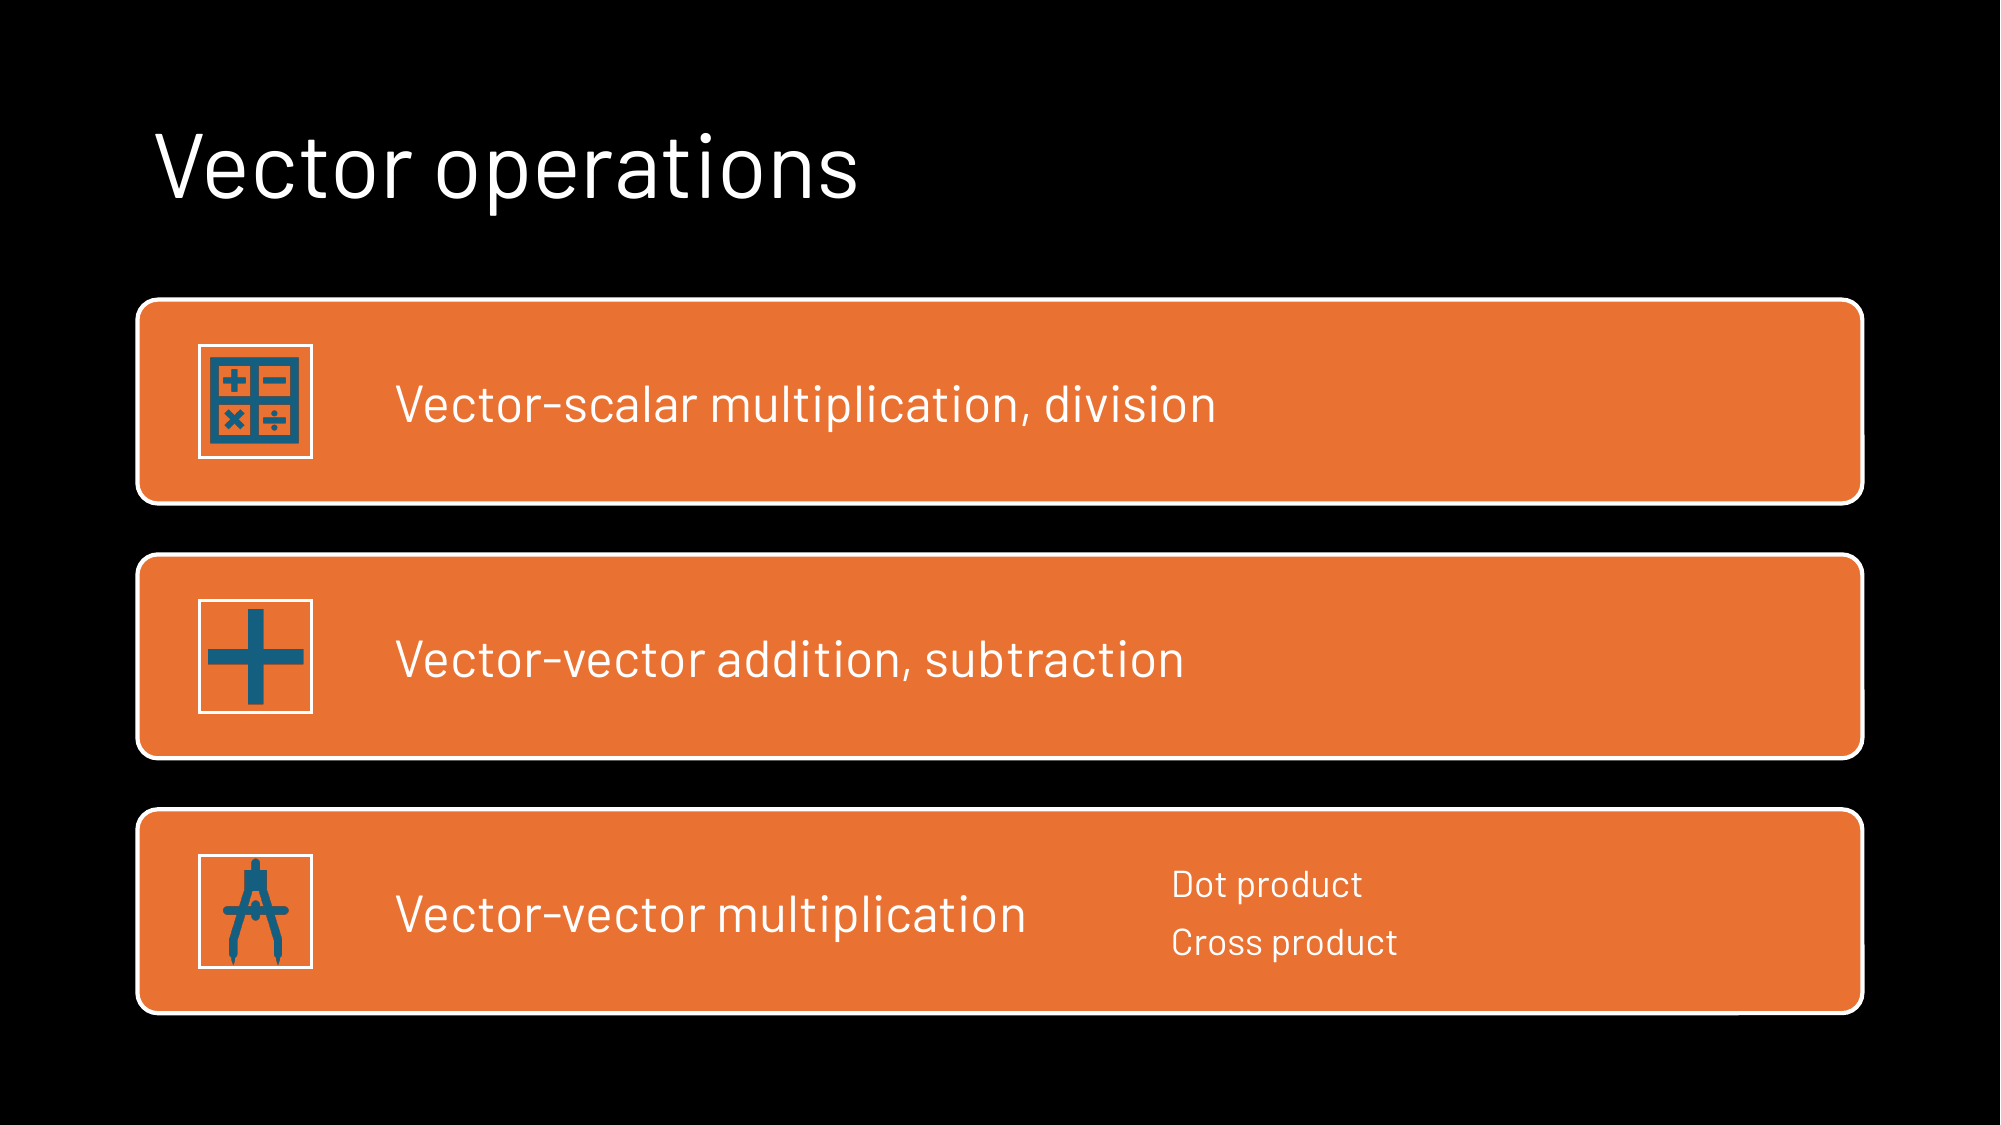

# Vector operations
Vector-scalar multiplication, division
Vector-vector addition, subtraction
Vector-vector multiplication
Dot product
Cross product